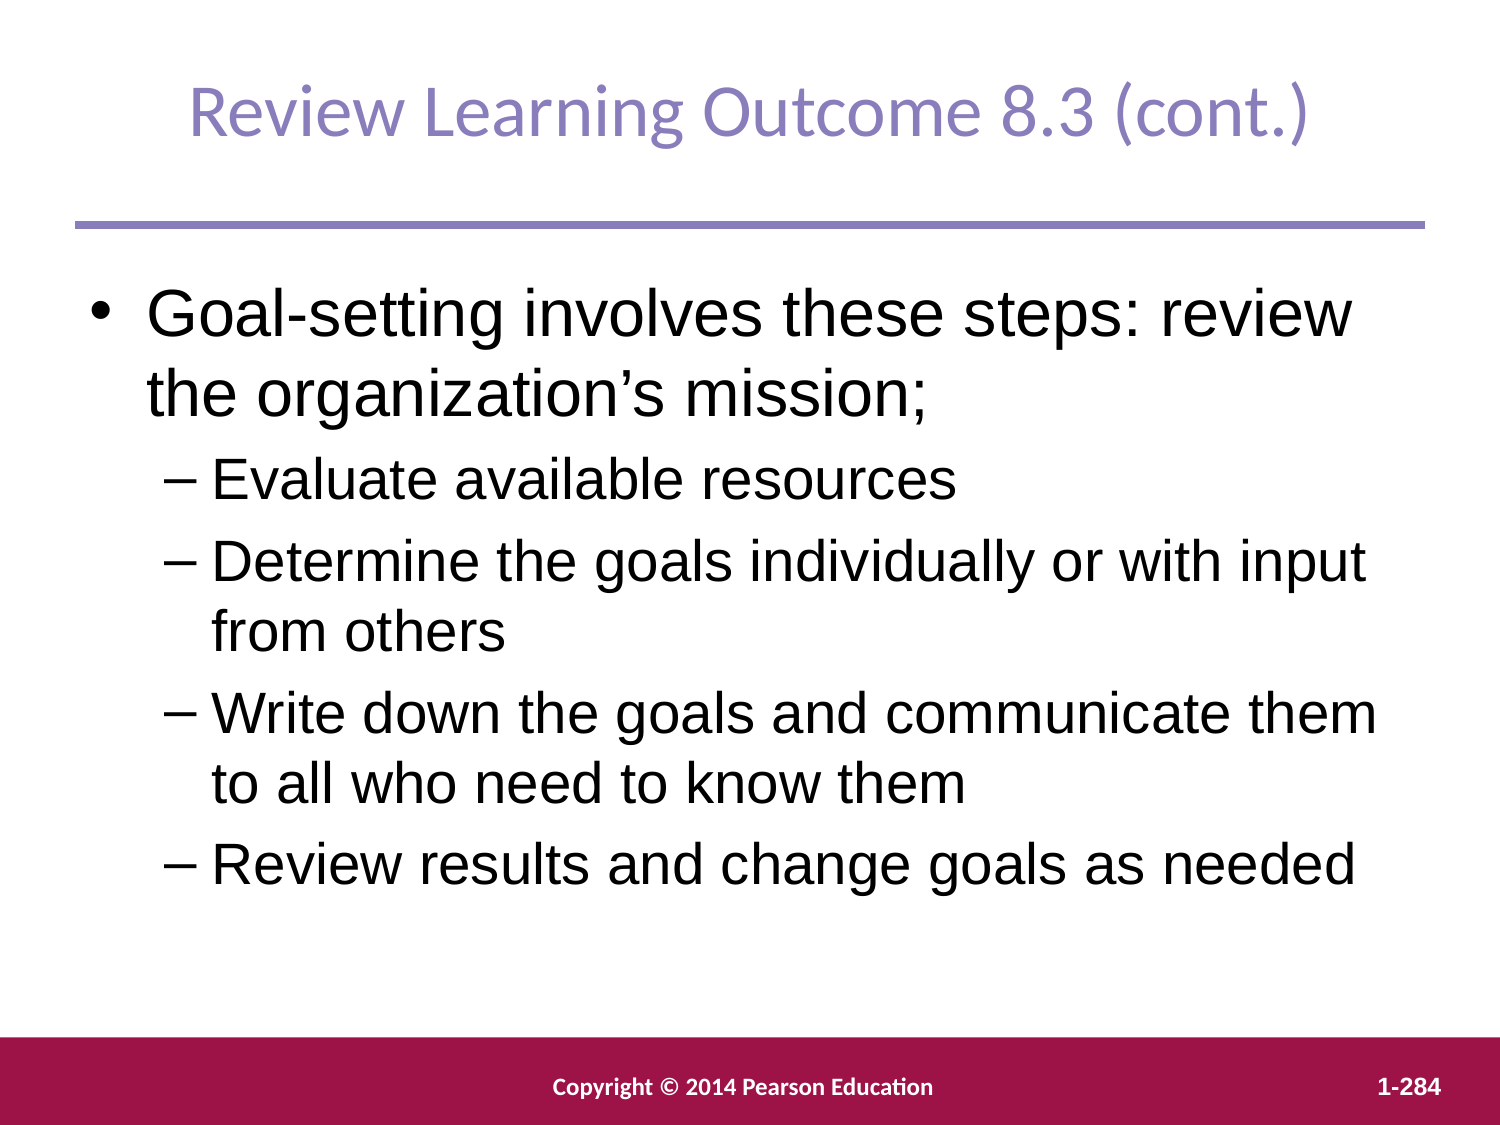

Review Learning Outcome 8.3 (cont.)
Goal-setting involves these steps: review the organization’s mission;
Evaluate available resources
Determine the goals individually or with input from others
Write down the goals and communicate them to all who need to know them
Review results and change goals as needed